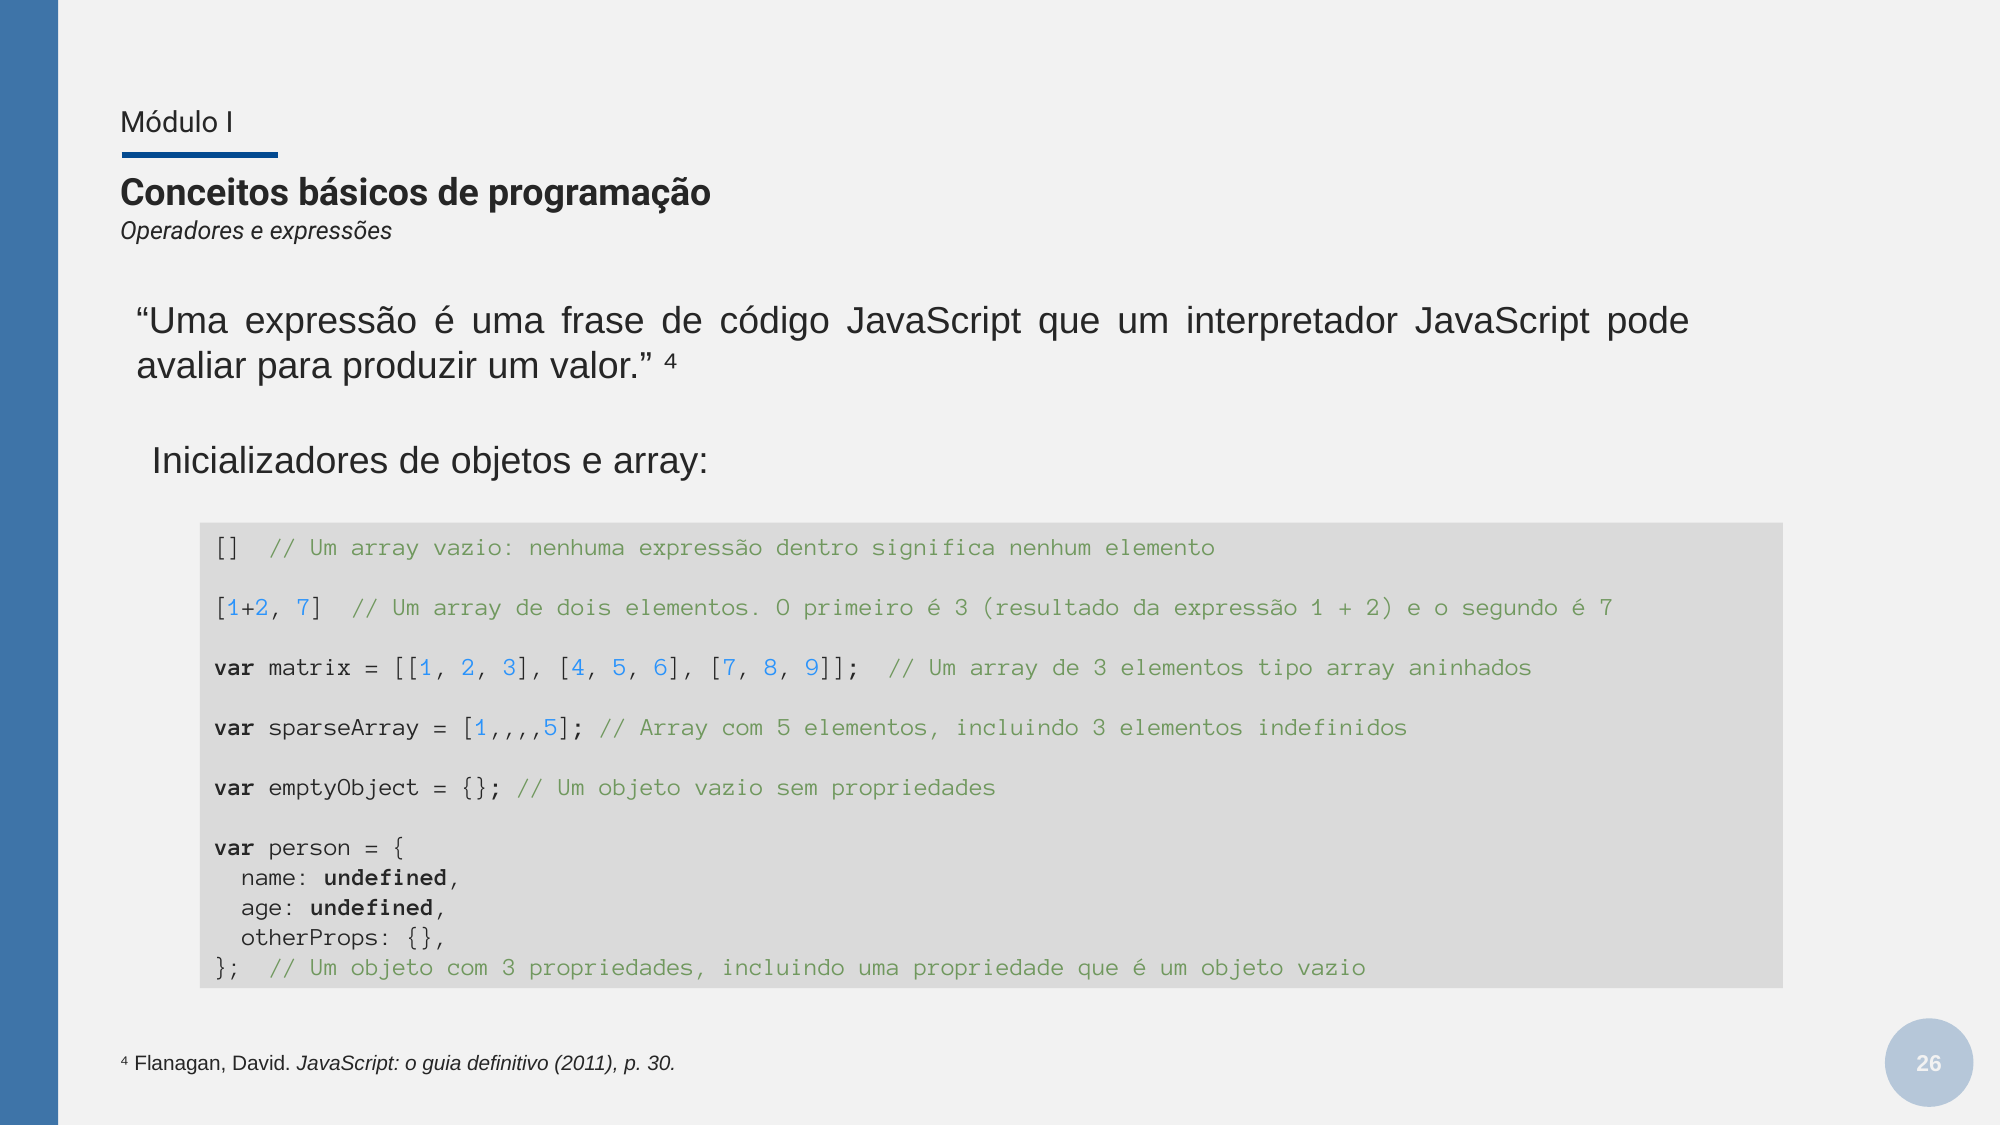

# Módulo I
Conceitos básicos de programação
Operadores e expressões
“Uma expressão é uma frase de código JavaScript que um interpretador JavaScript pode avaliar para produzir um valor.” ⁴
Inicializadores de objetos e array:
[]  // Um array vazio: nenhuma expressão dentro significa nenhum elemento

[1+2, 7]  // Um array de dois elementos. O primeiro é 3 (resultado da expressão 1 + 2) e o segundo é 7

var matrix = [[1, 2, 3], [4, 5, 6], [7, 8, 9]];  // Um array de 3 elementos tipo array aninhados

var sparseArray = [1,,,,5]; // Array com 5 elementos, incluindo 3 elementos indefinidos

var emptyObject = {}; // Um objeto vazio sem propriedades

var person = {
  name: undefined,
  age: undefined,
  otherProps: {},
};  // Um objeto com 3 propriedades, incluindo uma propriedade que é um objeto vazio

26
⁴ Flanagan, David. JavaScript: o guia definitivo (2011), p. 30.